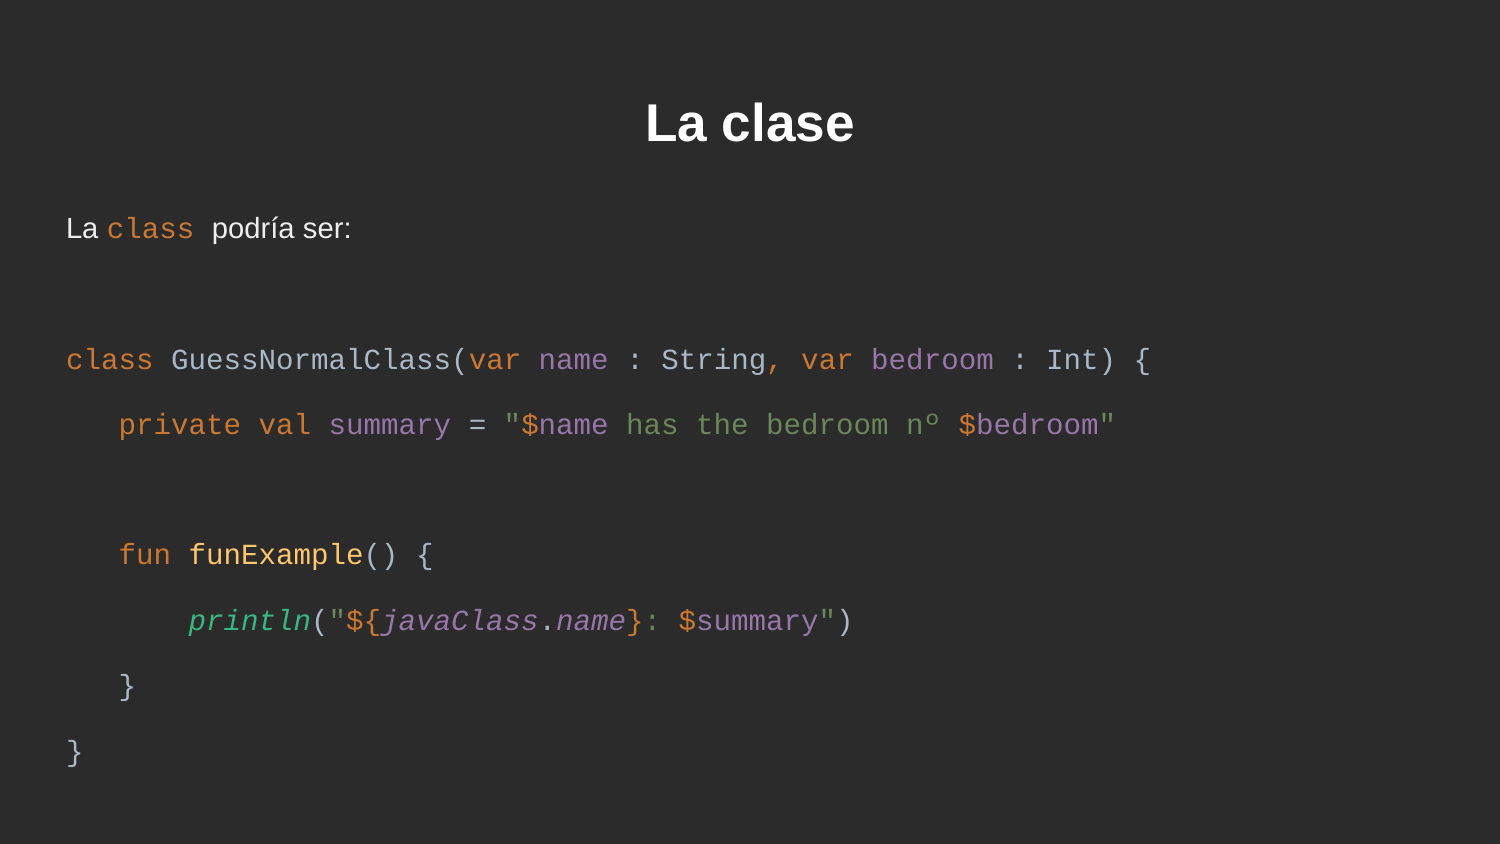

# La clase
La class podría ser:

class GuessNormalClass(var name : String, var bedroom : Int) {
   private val summary = "$name has the bedroom nº $bedroom"

   fun funExample() {
       println("${javaClass.name}: $summary")
   }
}